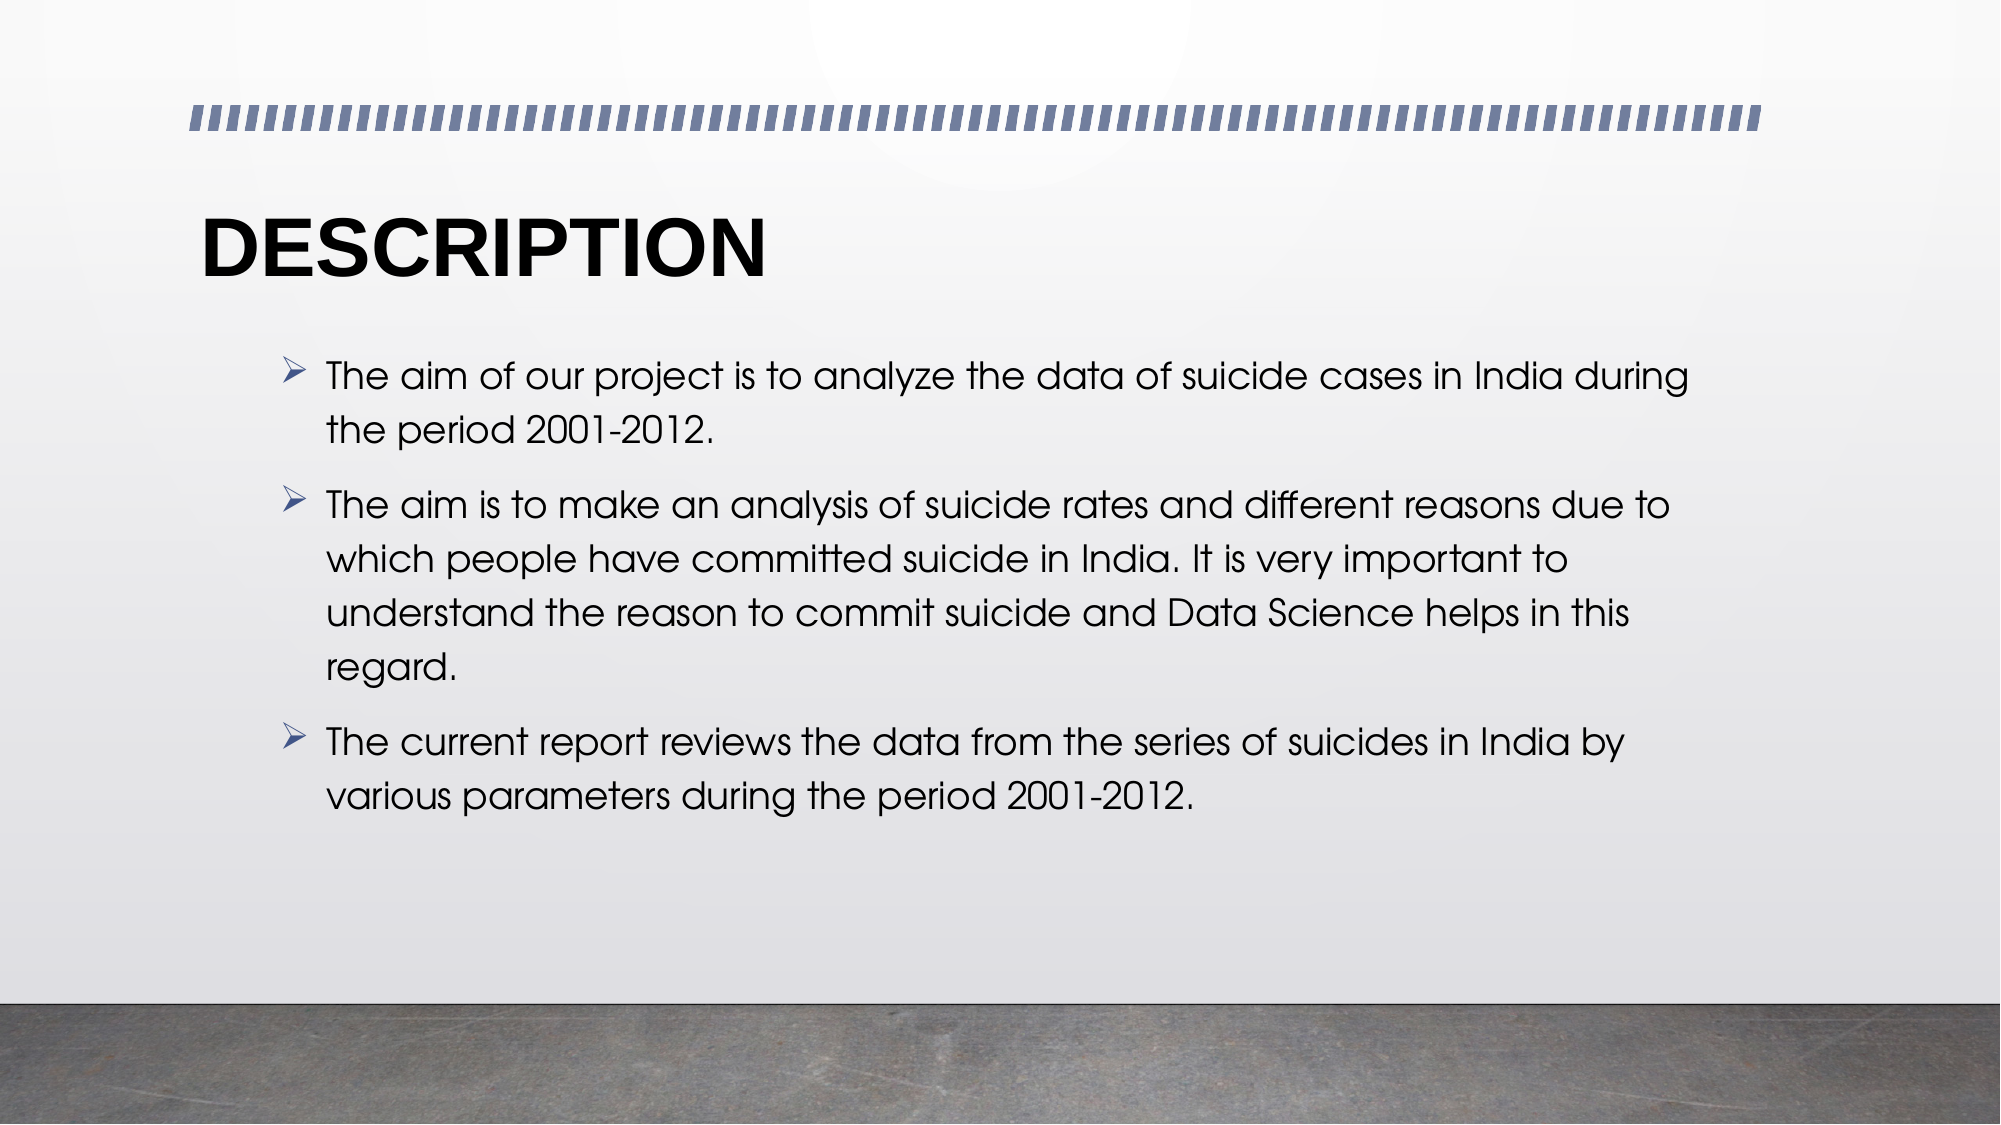

# DESCRIPTION
The aim of our project is to analyze the data of suicide cases in India during the period 2001-2012.
The aim is to make an analysis of suicide rates and different reasons due to which people have committed suicide in India. It is very important to understand the reason to commit suicide and Data Science helps in this regard.
The current report reviews the data from the series of suicides in India by various parameters during the period 2001-2012.